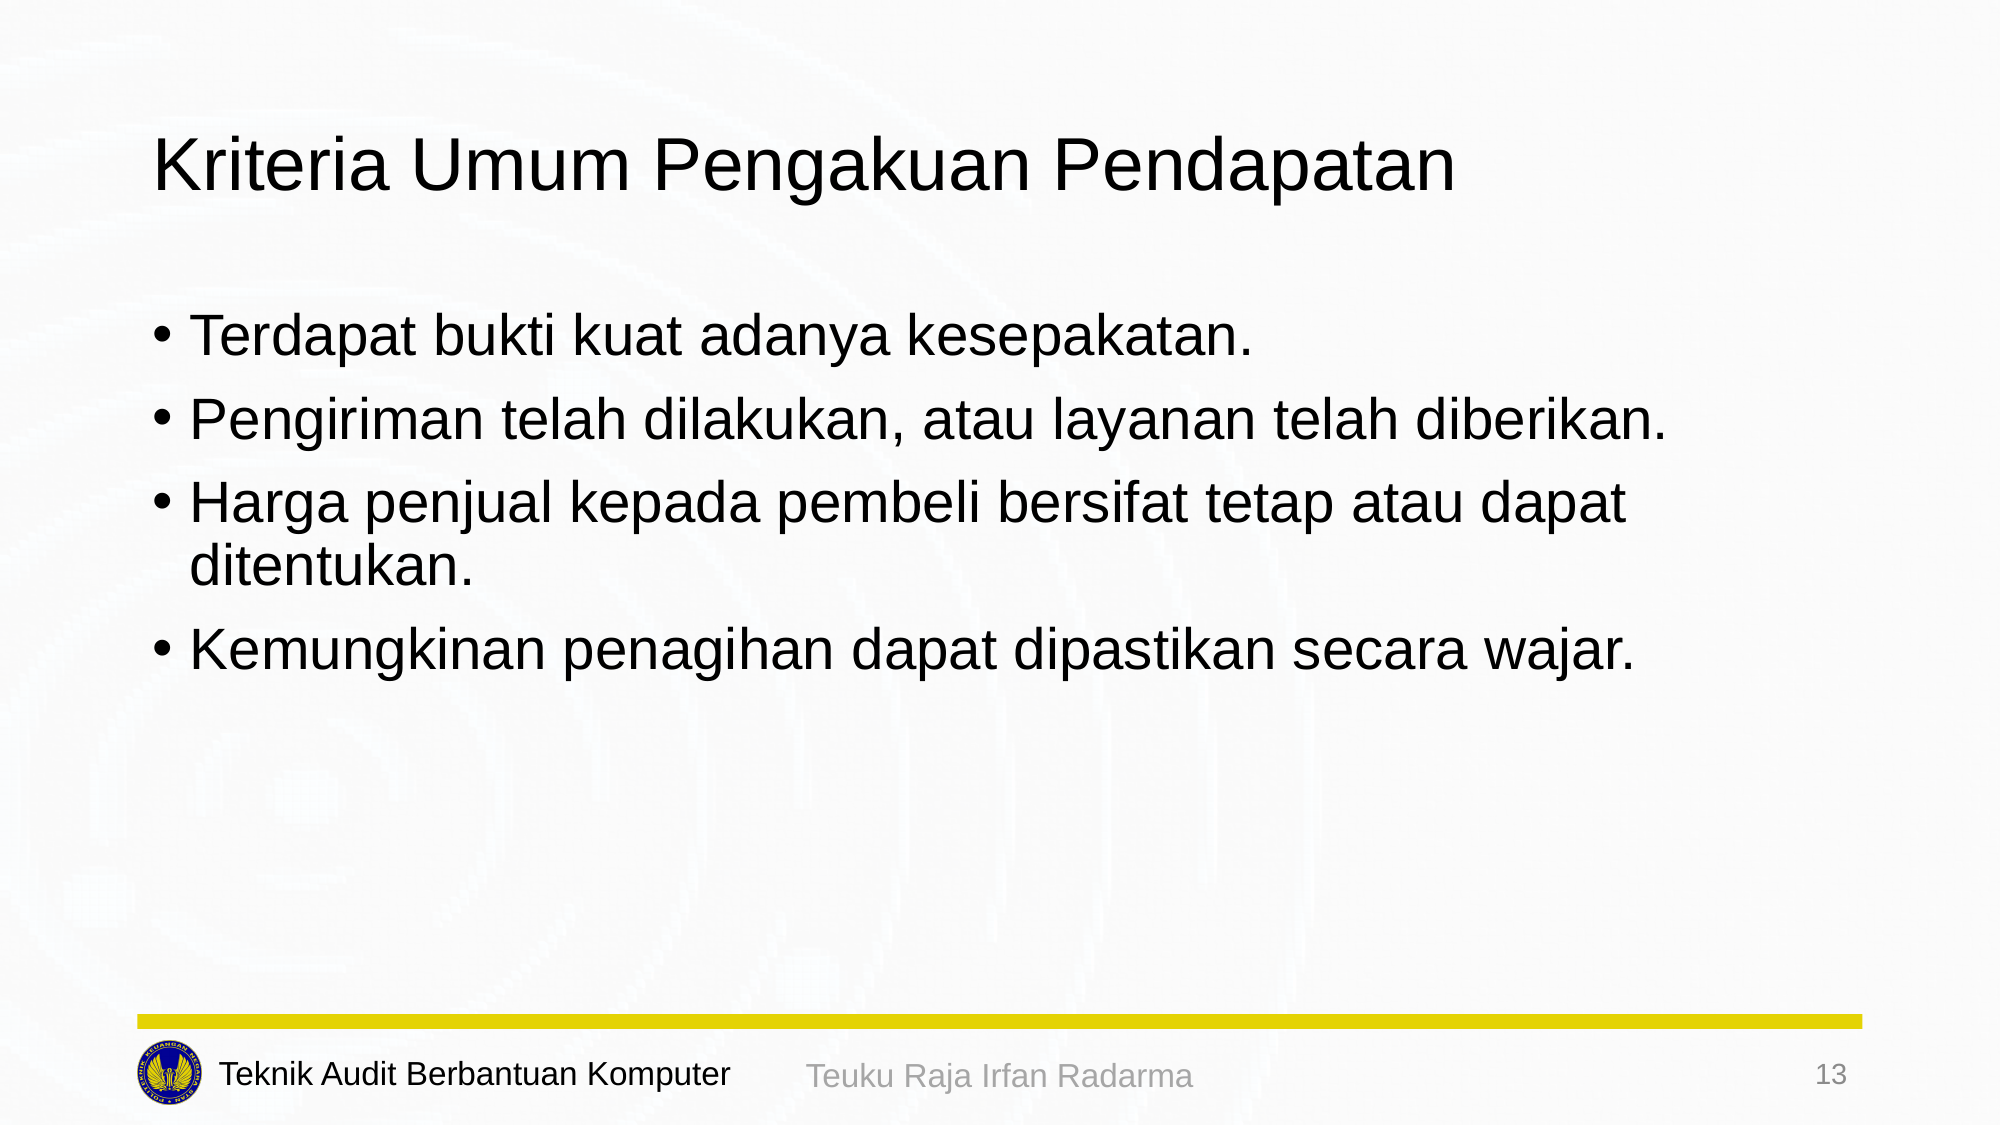

# Kriteria Umum Pengakuan Pendapatan
Terdapat bukti kuat adanya kesepakatan.
Pengiriman telah dilakukan, atau layanan telah diberikan.
Harga penjual kepada pembeli bersifat tetap atau dapat ditentukan.
Kemungkinan penagihan dapat dipastikan secara wajar.
13